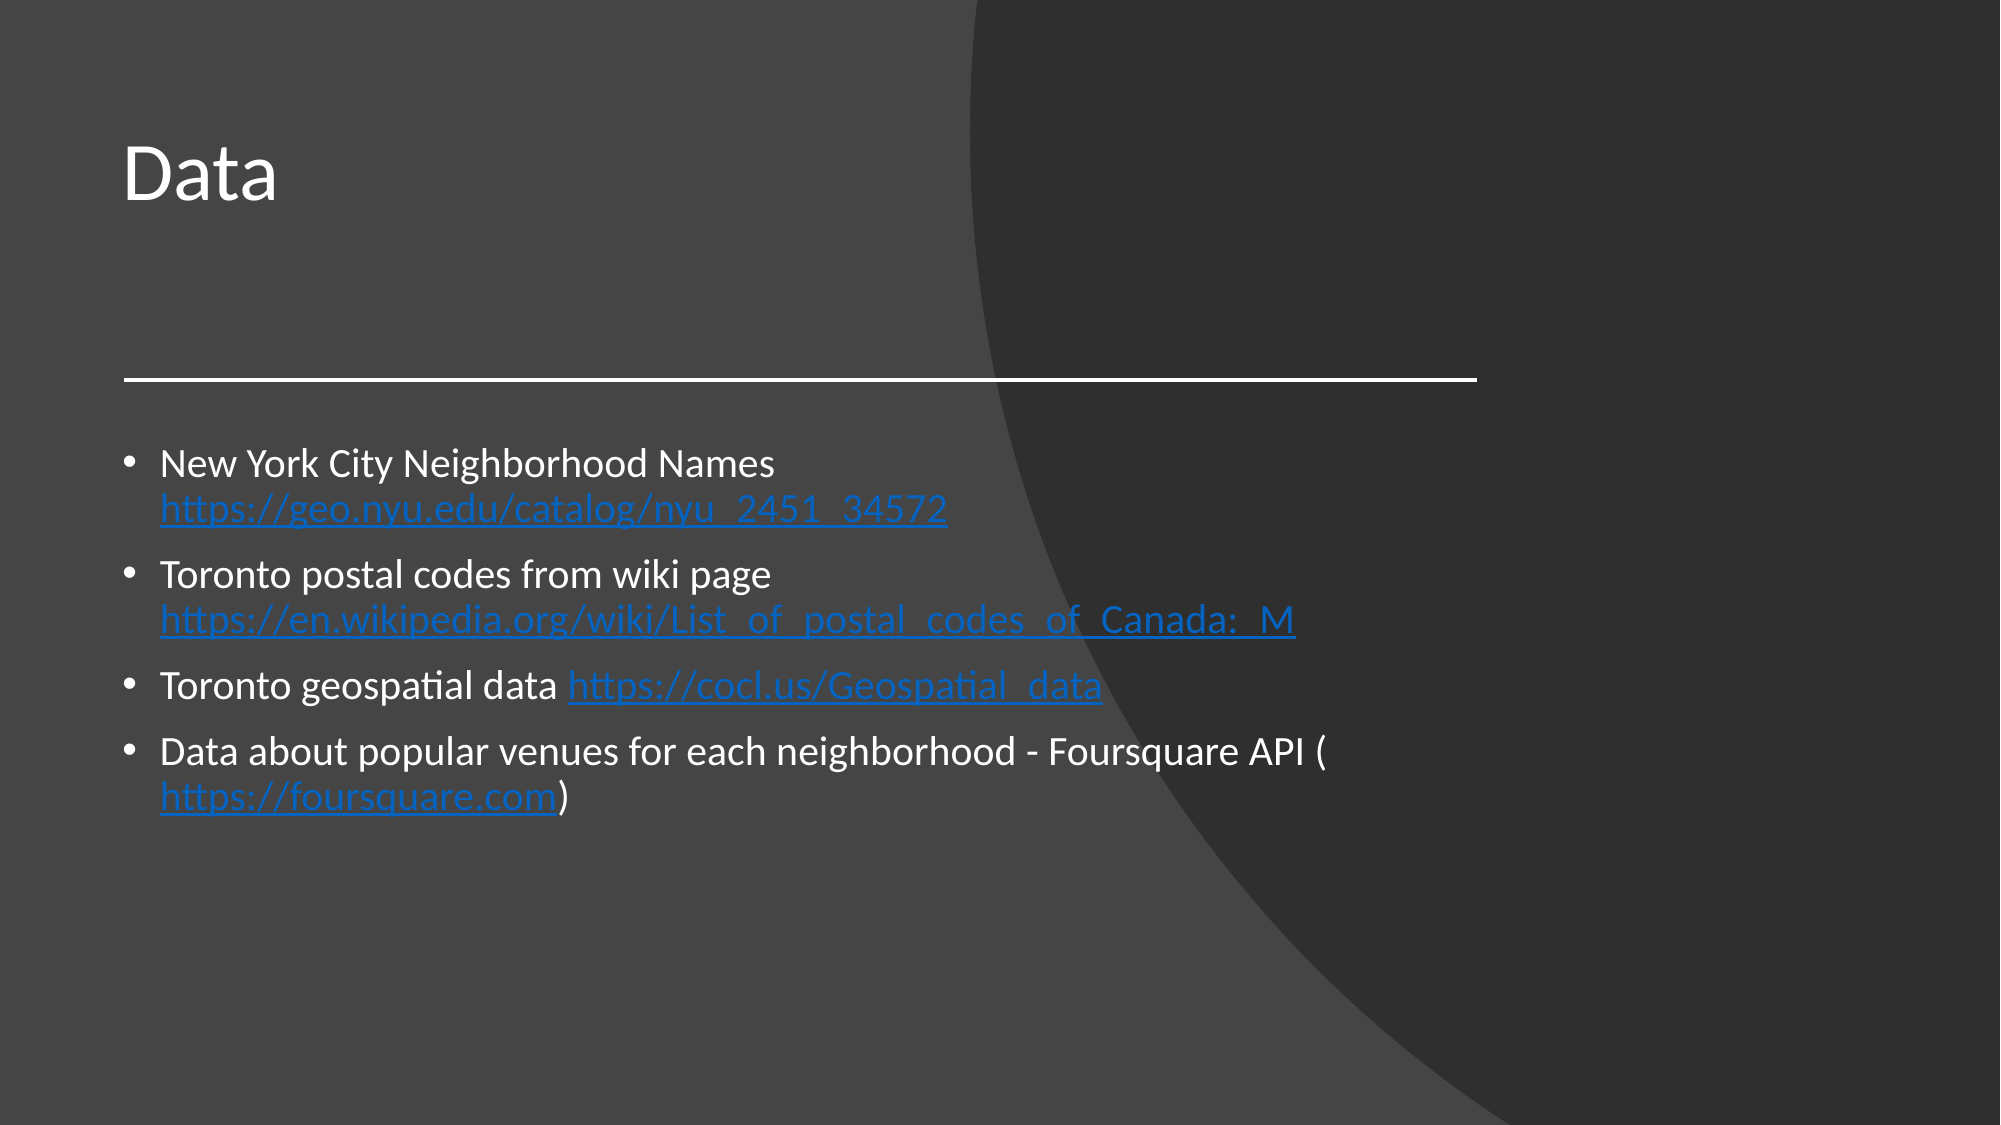

# Data
New York City Neighborhood Names https://geo.nyu.edu/catalog/nyu_2451_34572
Toronto postal codes from wiki page https://en.wikipedia.org/wiki/List_of_postal_codes_of_Canada:_M
Toronto geospatial data https://cocl.us/Geospatial_data
Data about popular venues for each neighborhood - Foursquare API (https://foursquare.com)